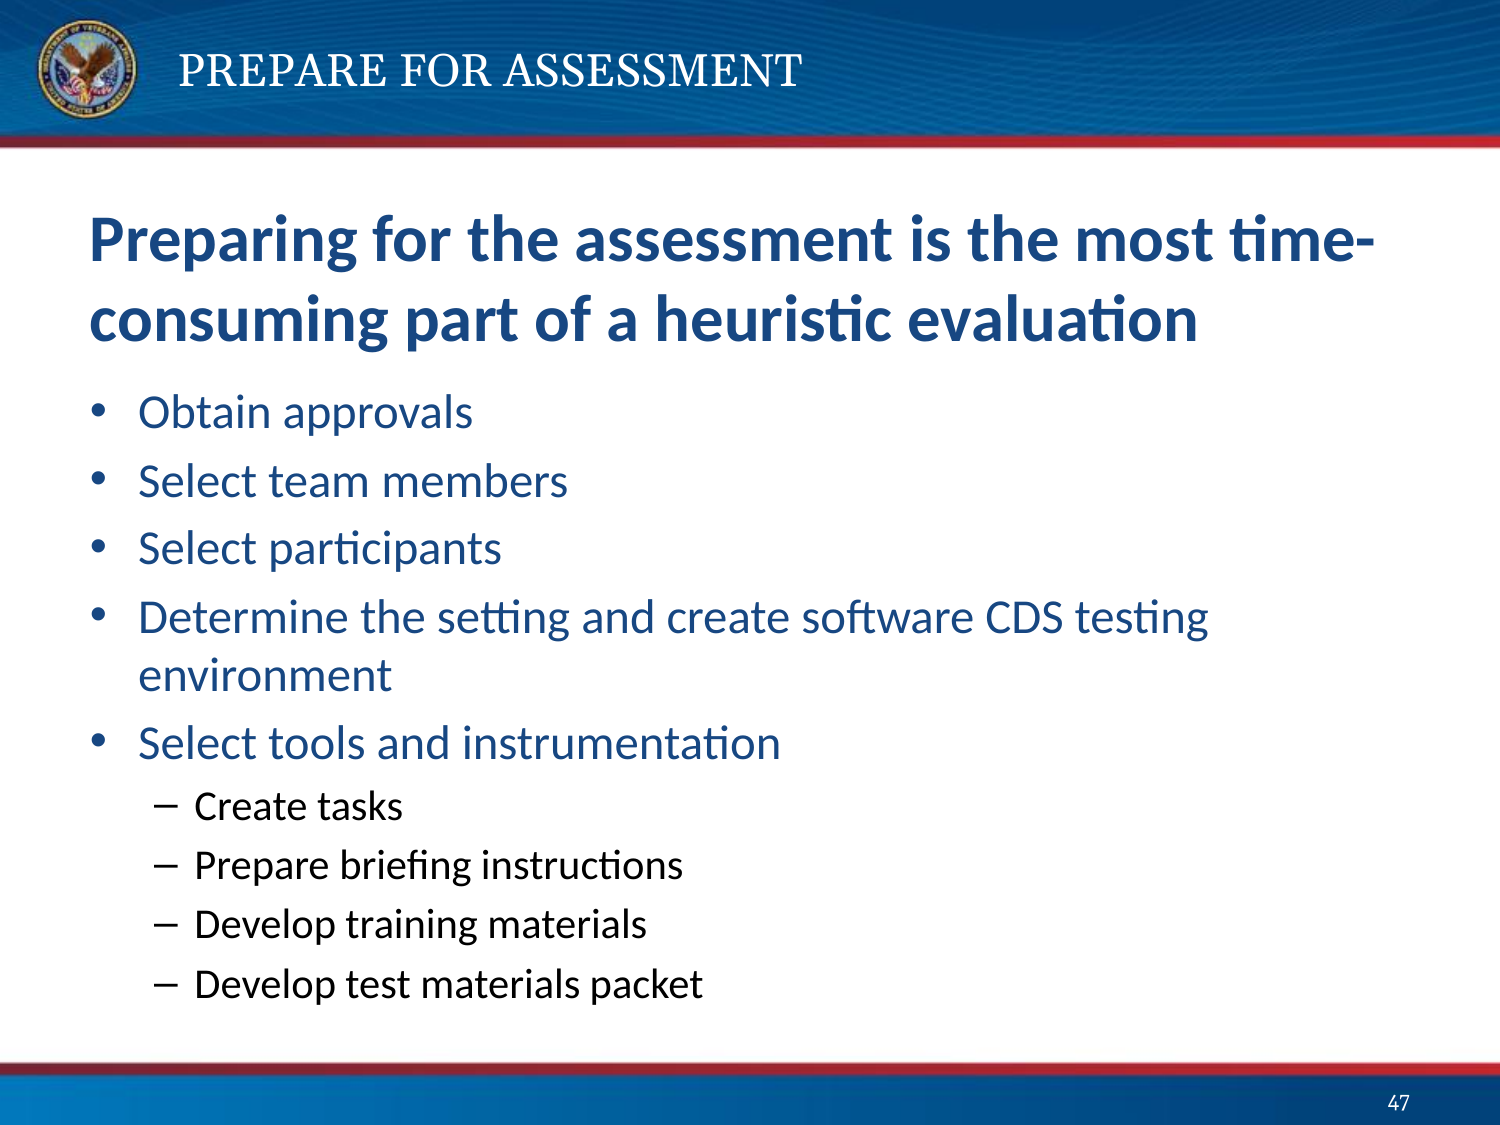

# Prepare for Assessment
Preparing for the assessment is the most time-consuming part of a heuristic evaluation
Obtain approvals
Select team members
Select participants
Determine the setting and create software CDS testing environment
Select tools and instrumentation
Create tasks
Prepare briefing instructions
Develop training materials
Develop test materials packet
47